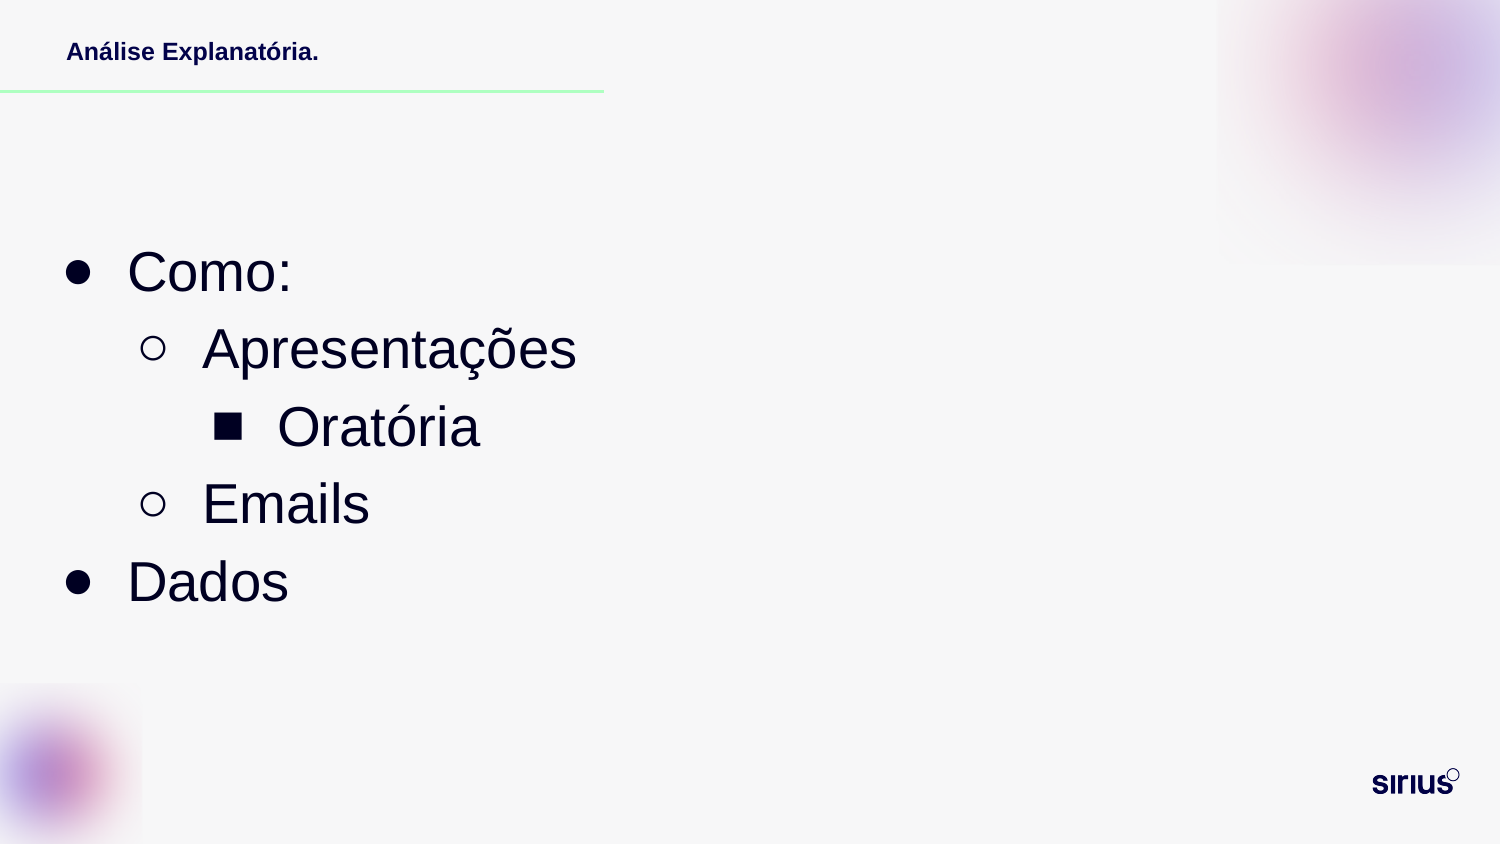

# Análise Explanatória.
Como:
Apresentações
Oratória
Emails
Dados